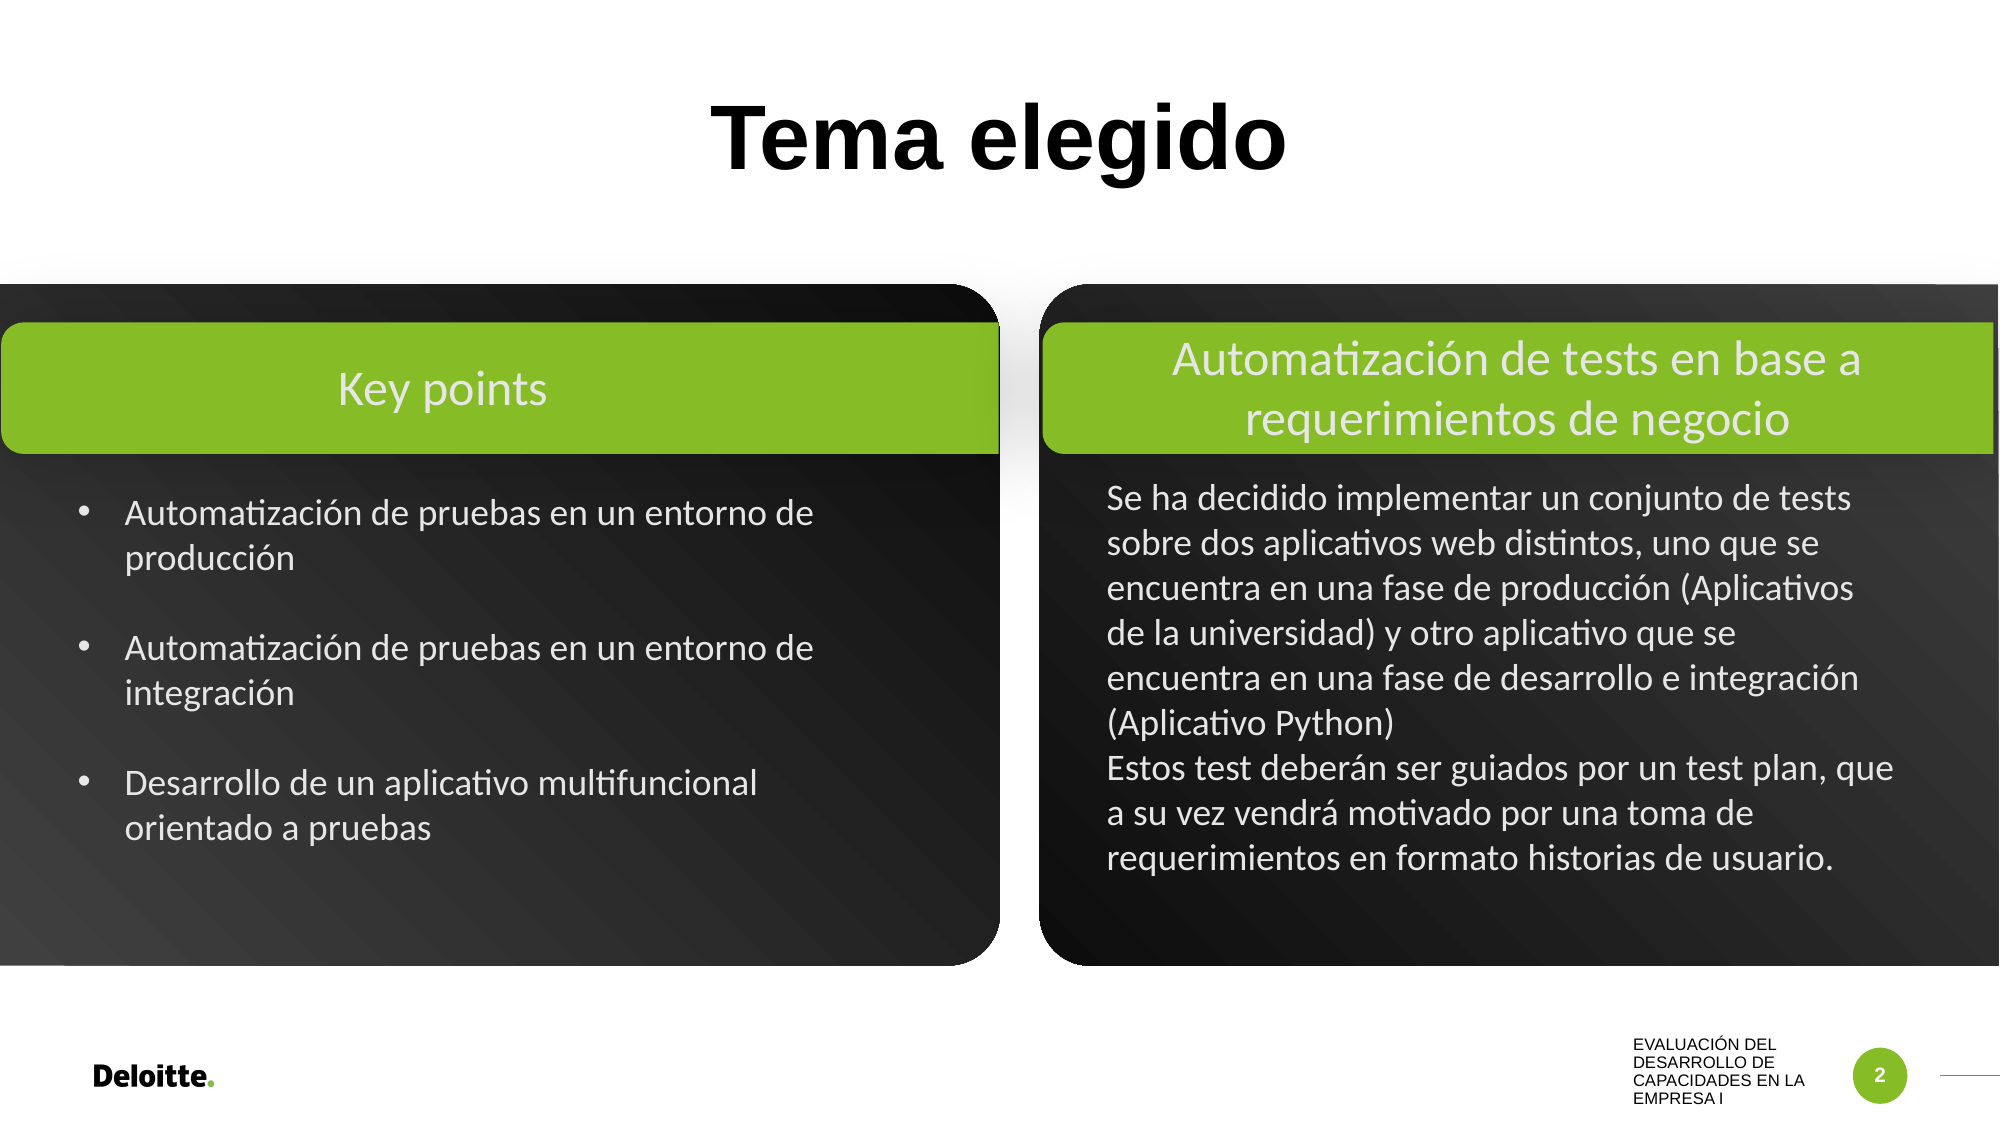

# Tema elegido

Automatización de tests en base a requerimientos de negocio

Key points

Automatización de pruebas en un entorno de producción

Automatización de pruebas en un entorno de integración

Desarrollo de un aplicativo multifuncional orientado a pruebas
Se ha decidido implementar un conjunto de tests sobre dos aplicativos web distintos, uno que se encuentra en una fase de producción (Aplicativos de la universidad) y otro aplicativo que se encuentra en una fase de desarrollo e integración (Aplicativo Python)
Estos test deberán ser guiados por un test plan, que a su vez vendrá motivado por una toma de requerimientos en formato historias de usuario.
EVALUACIÓN DEL DESARROLLO DE CAPACIDADES EN LA EMPRESA I